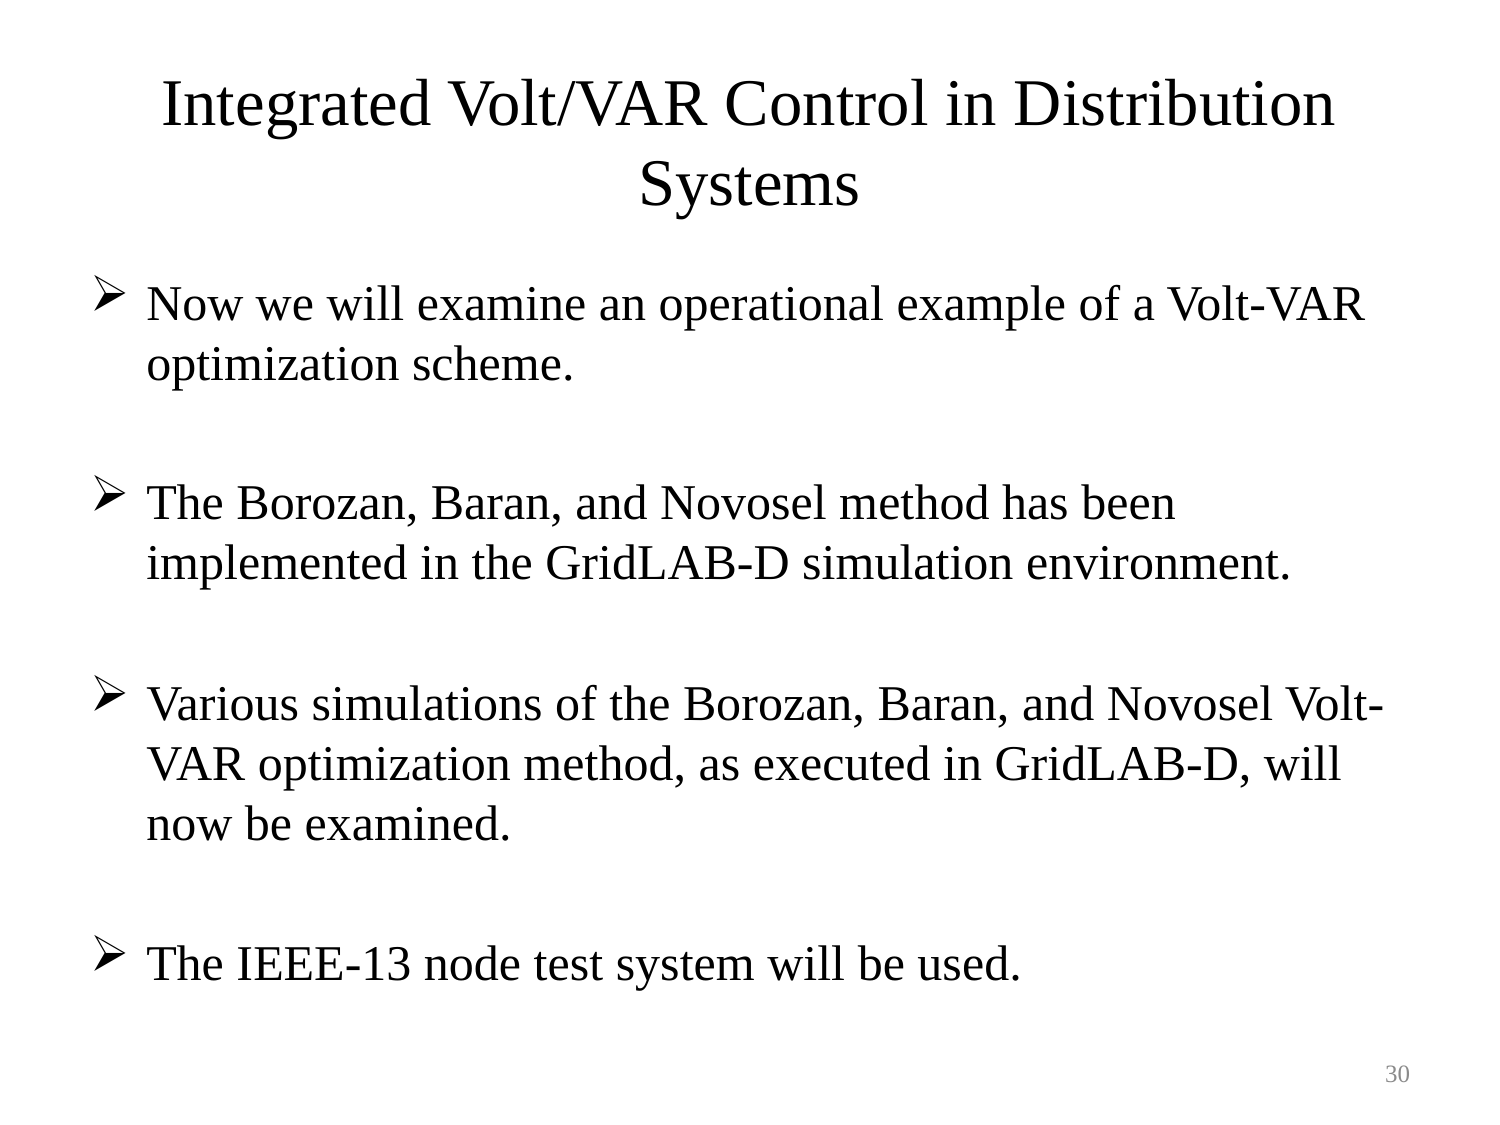

# Integrated Volt/VAR Control in Distribution Systems
Now we will examine an operational example of a Volt-VAR optimization scheme.

The Borozan, Baran, and Novosel method has been implemented in the GridLAB-D simulation environment.

Various simulations of the Borozan, Baran, and Novosel Volt-VAR optimization method, as executed in GridLAB-D, will now be examined.

The IEEE-13 node test system will be used.
30